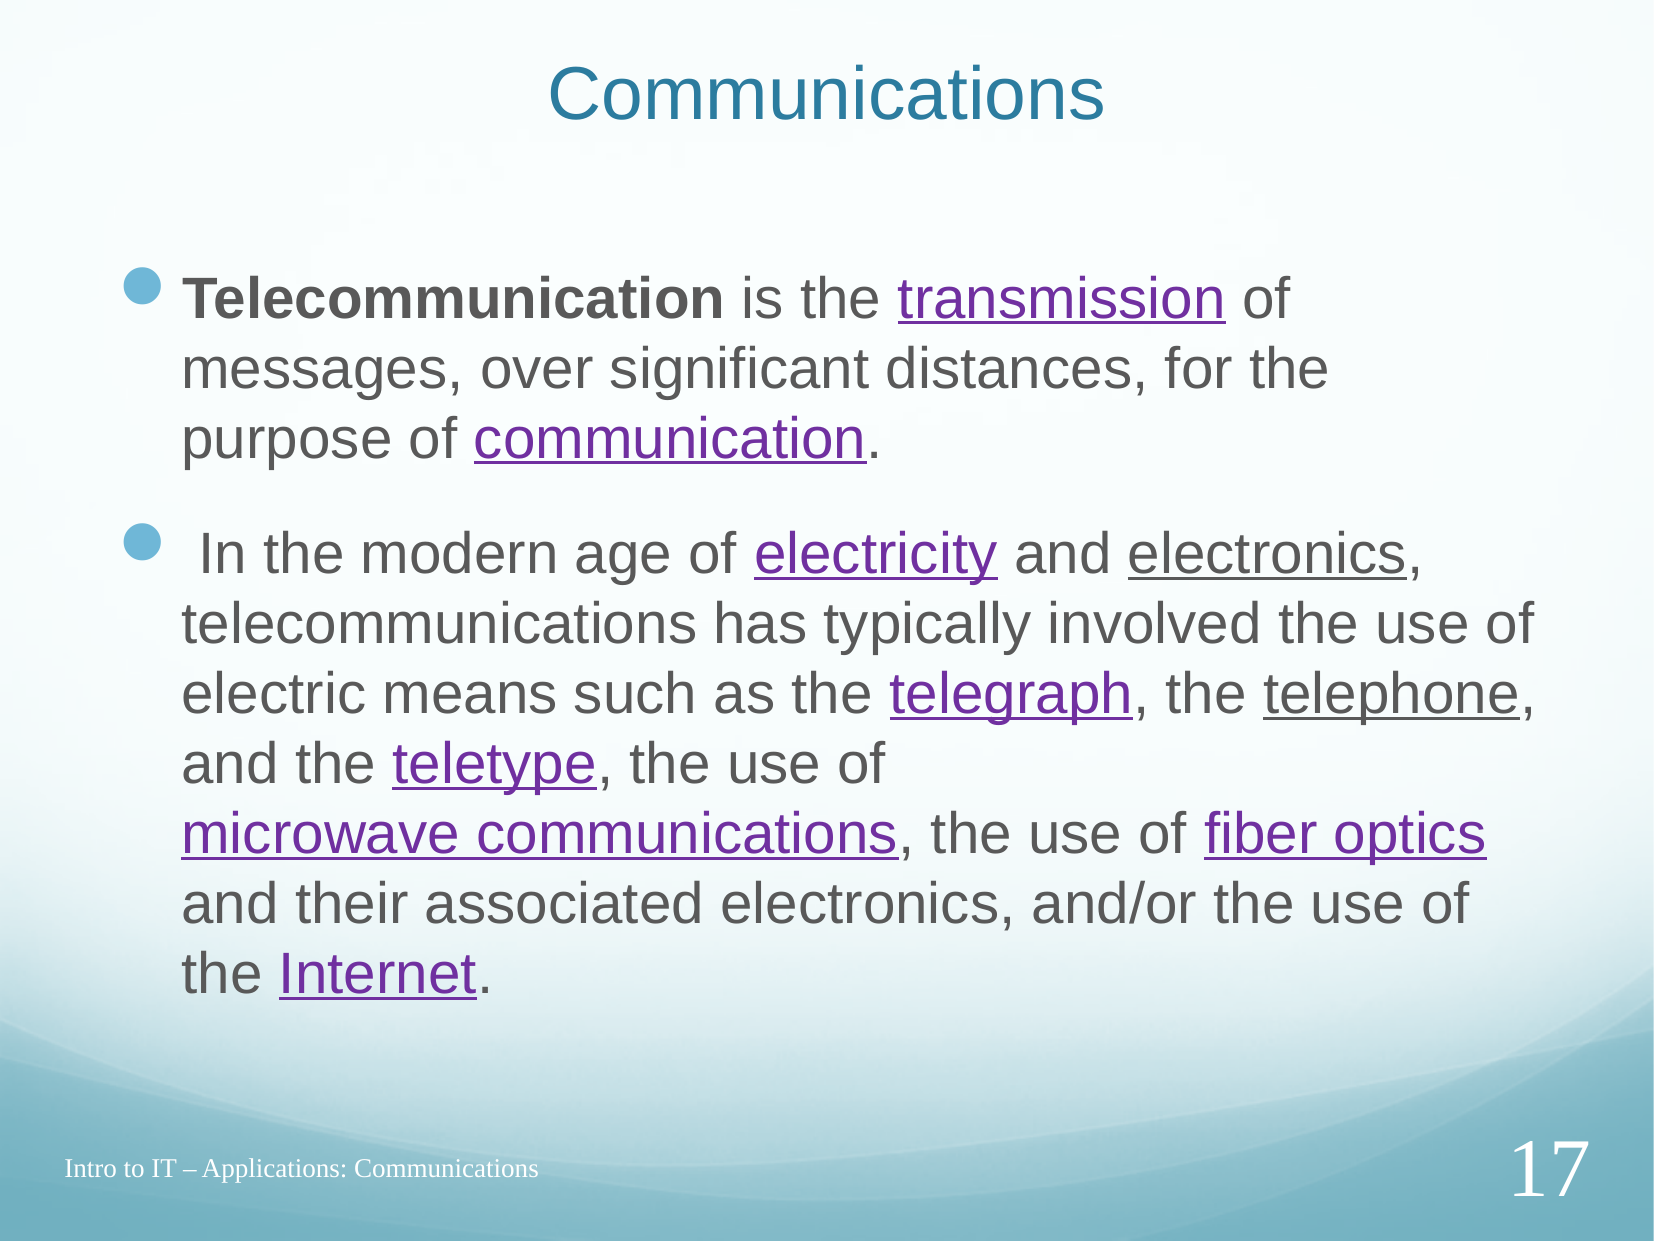

# Communications
Telecommunication is the transmission of messages, over significant distances, for the purpose of communication.
 In the modern age of electricity and electronics, telecommunications has typically involved the use of electric means such as the telegraph, the telephone, and the teletype, the use of microwave communications, the use of fiber optics and their associated electronics, and/or the use of the Internet.
Intro to IT – Applications: Communications
17